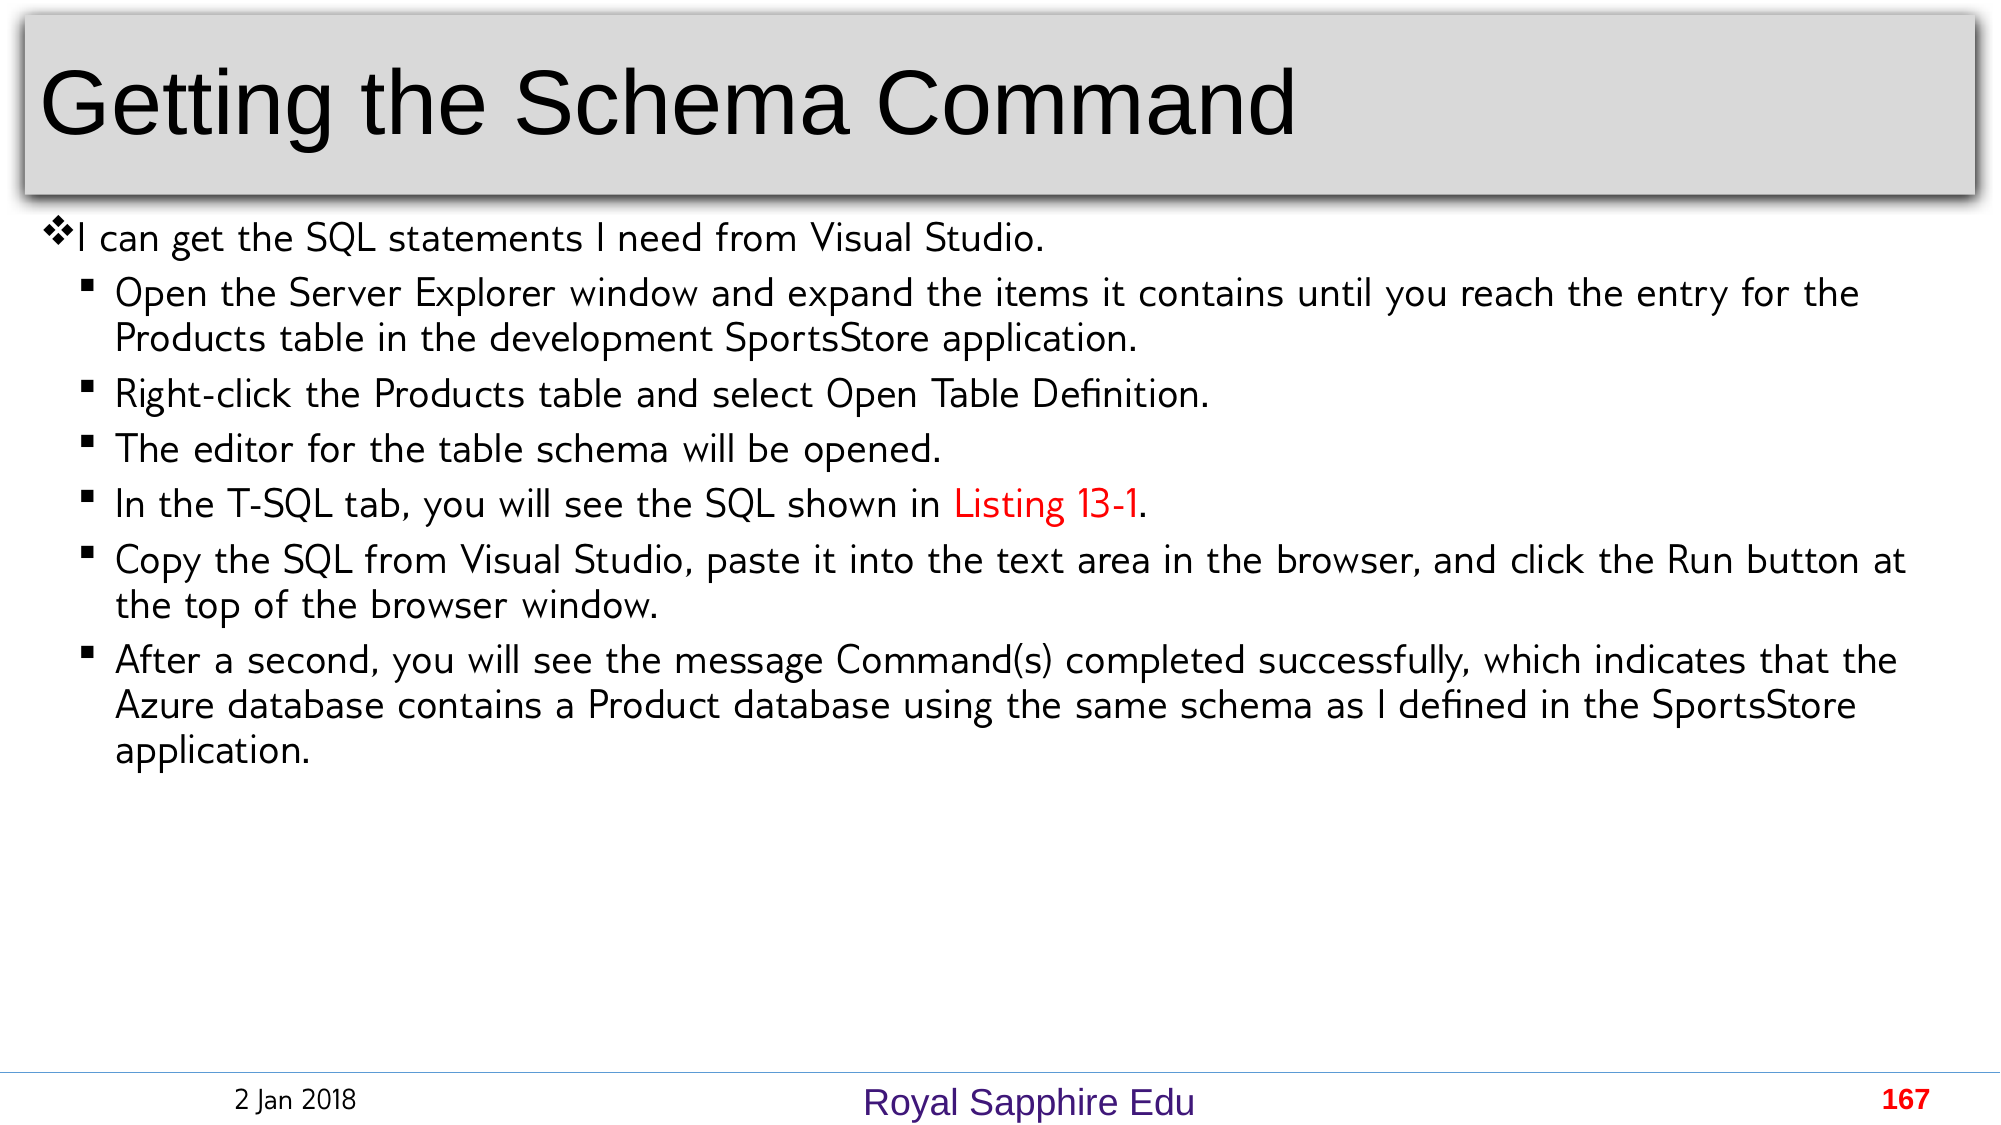

# Getting the Schema Command
I can get the SQL statements I need from Visual Studio.
Open the Server Explorer window and expand the items it contains until you reach the entry for the Products table in the development SportsStore application.
Right-click the Products table and select Open Table Definition.
The editor for the table schema will be opened.
In the T-SQL tab, you will see the SQL shown in Listing 13-1.
Copy the SQL from Visual Studio, paste it into the text area in the browser, and click the Run button at the top of the browser window.
After a second, you will see the message Command(s) completed successfully, which indicates that the Azure database contains a Product database using the same schema as I defined in the SportsStore application.
2 Jan 2018
167